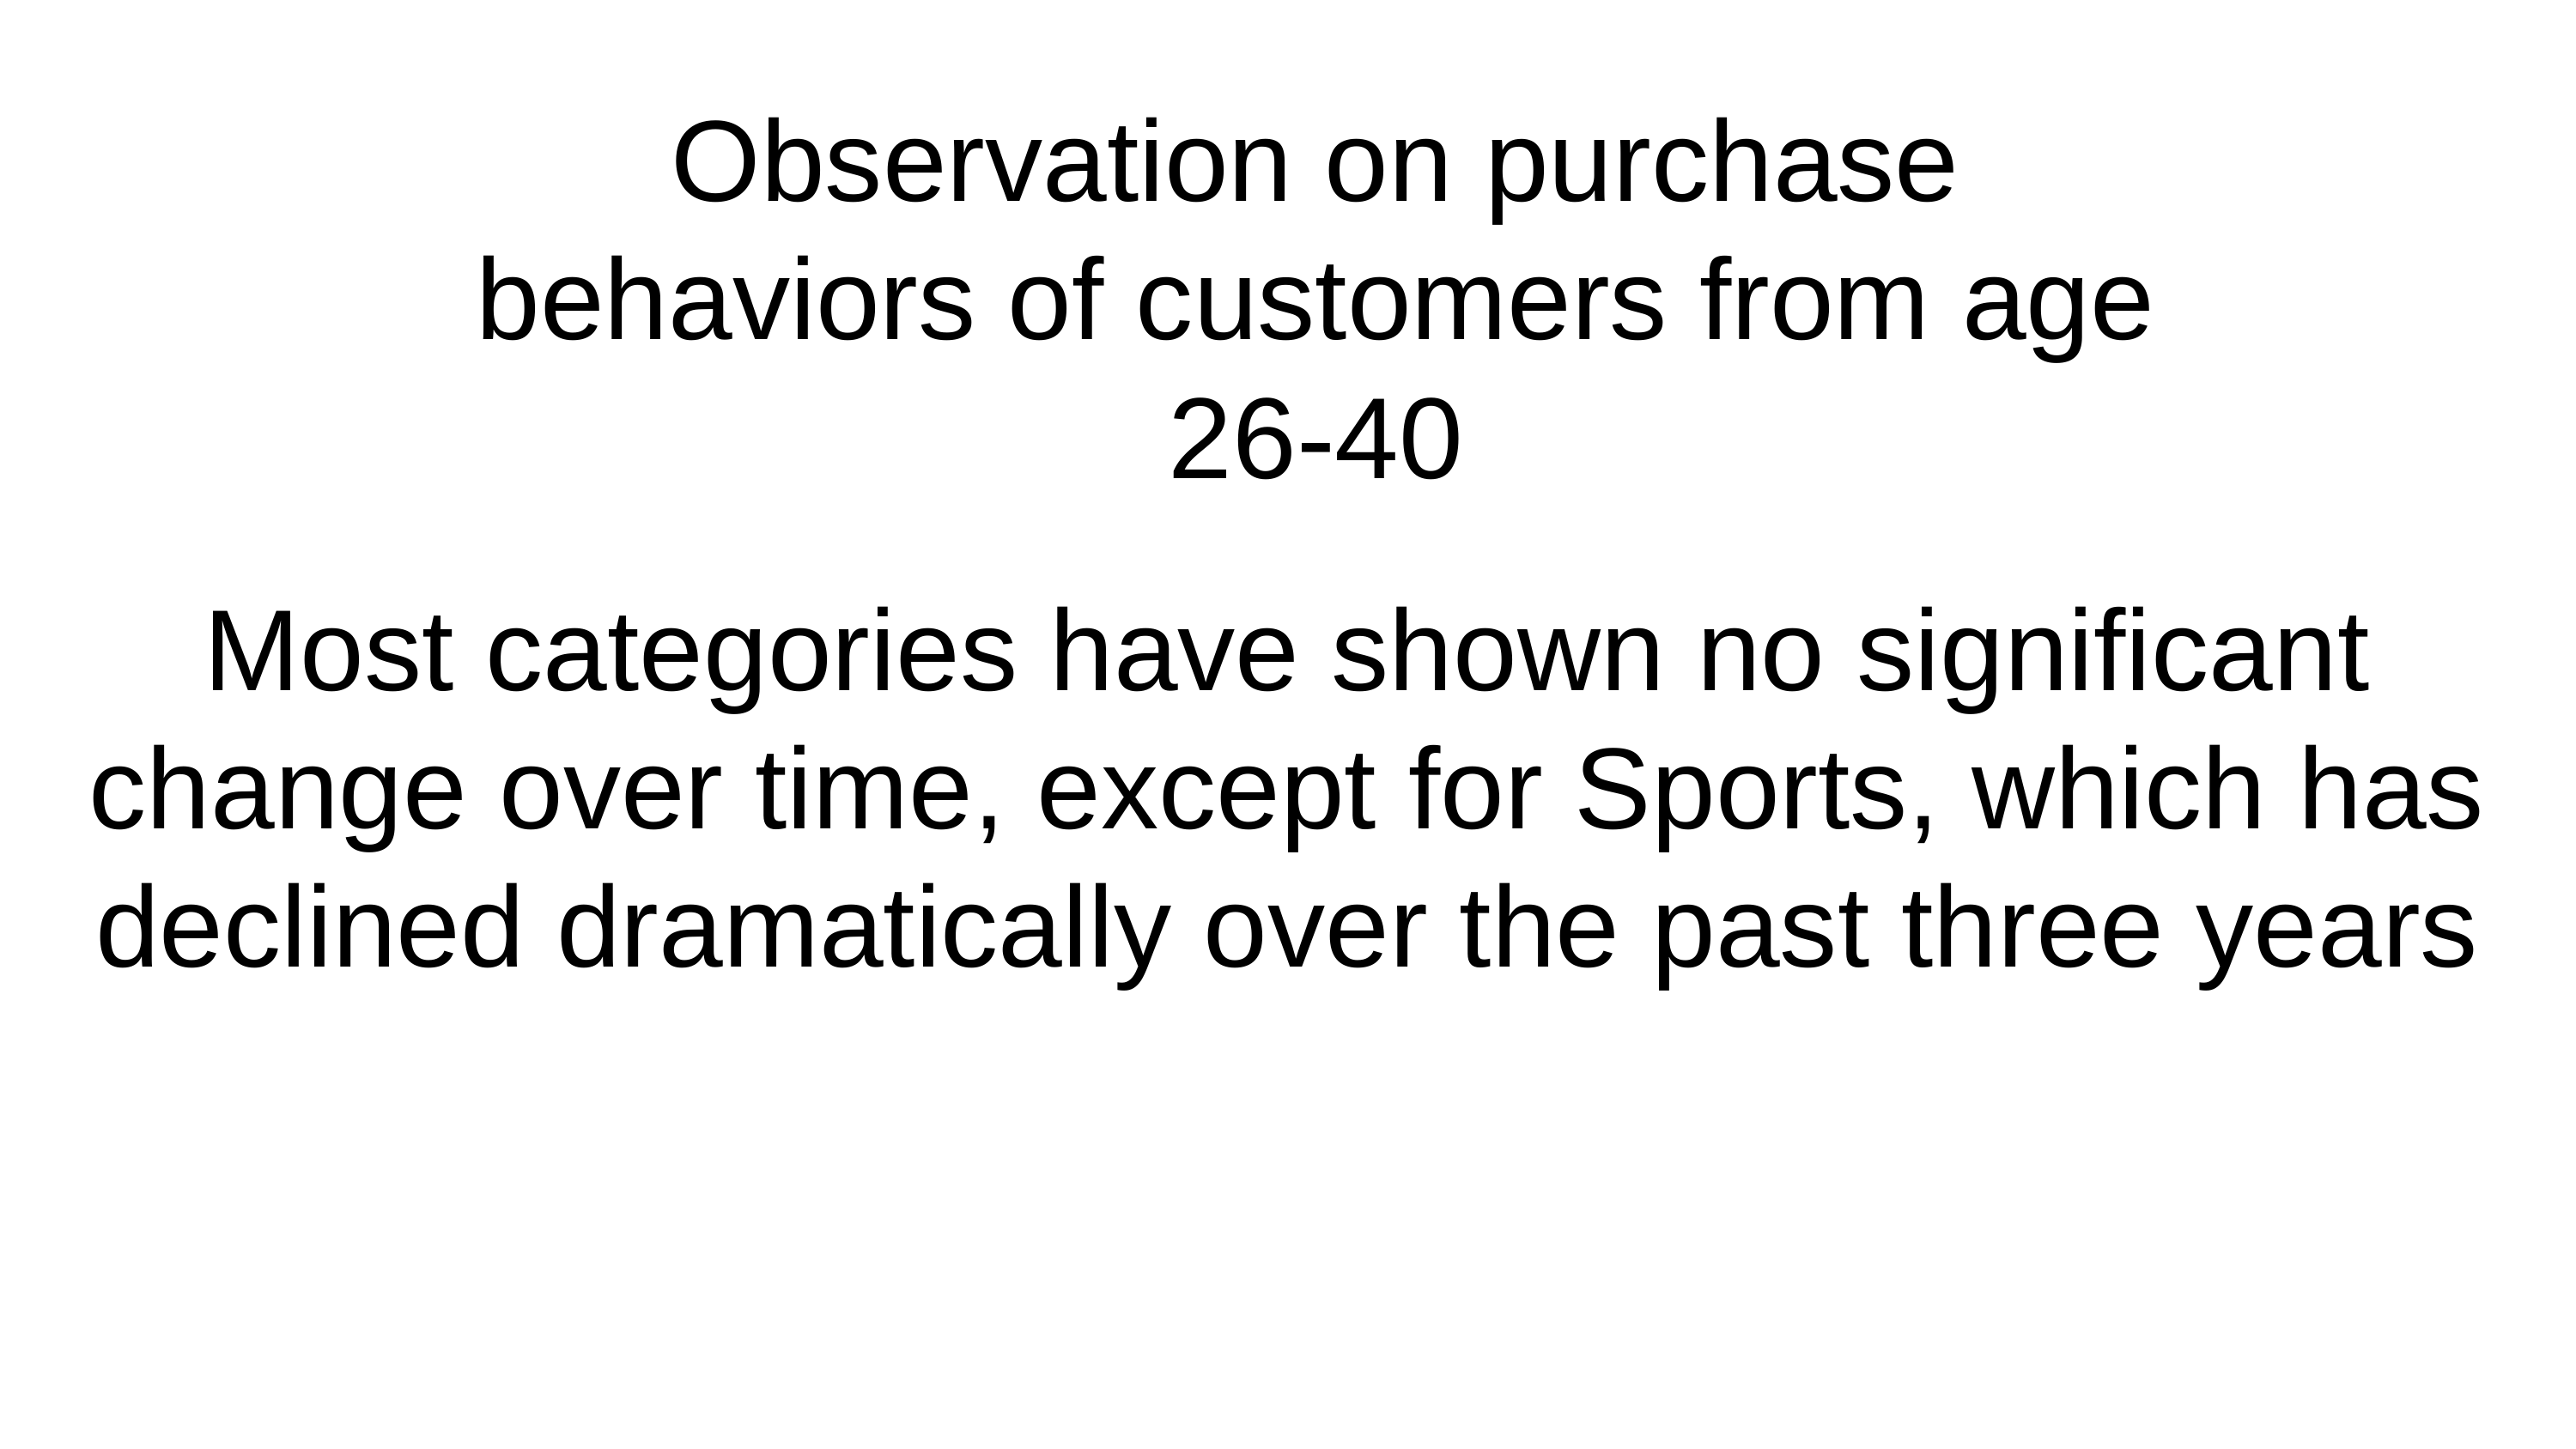

Observation on purchase behaviors of customers from age 26-40
Most categories have shown no significant change over time, except for Sports, which has declined dramatically over the past three years